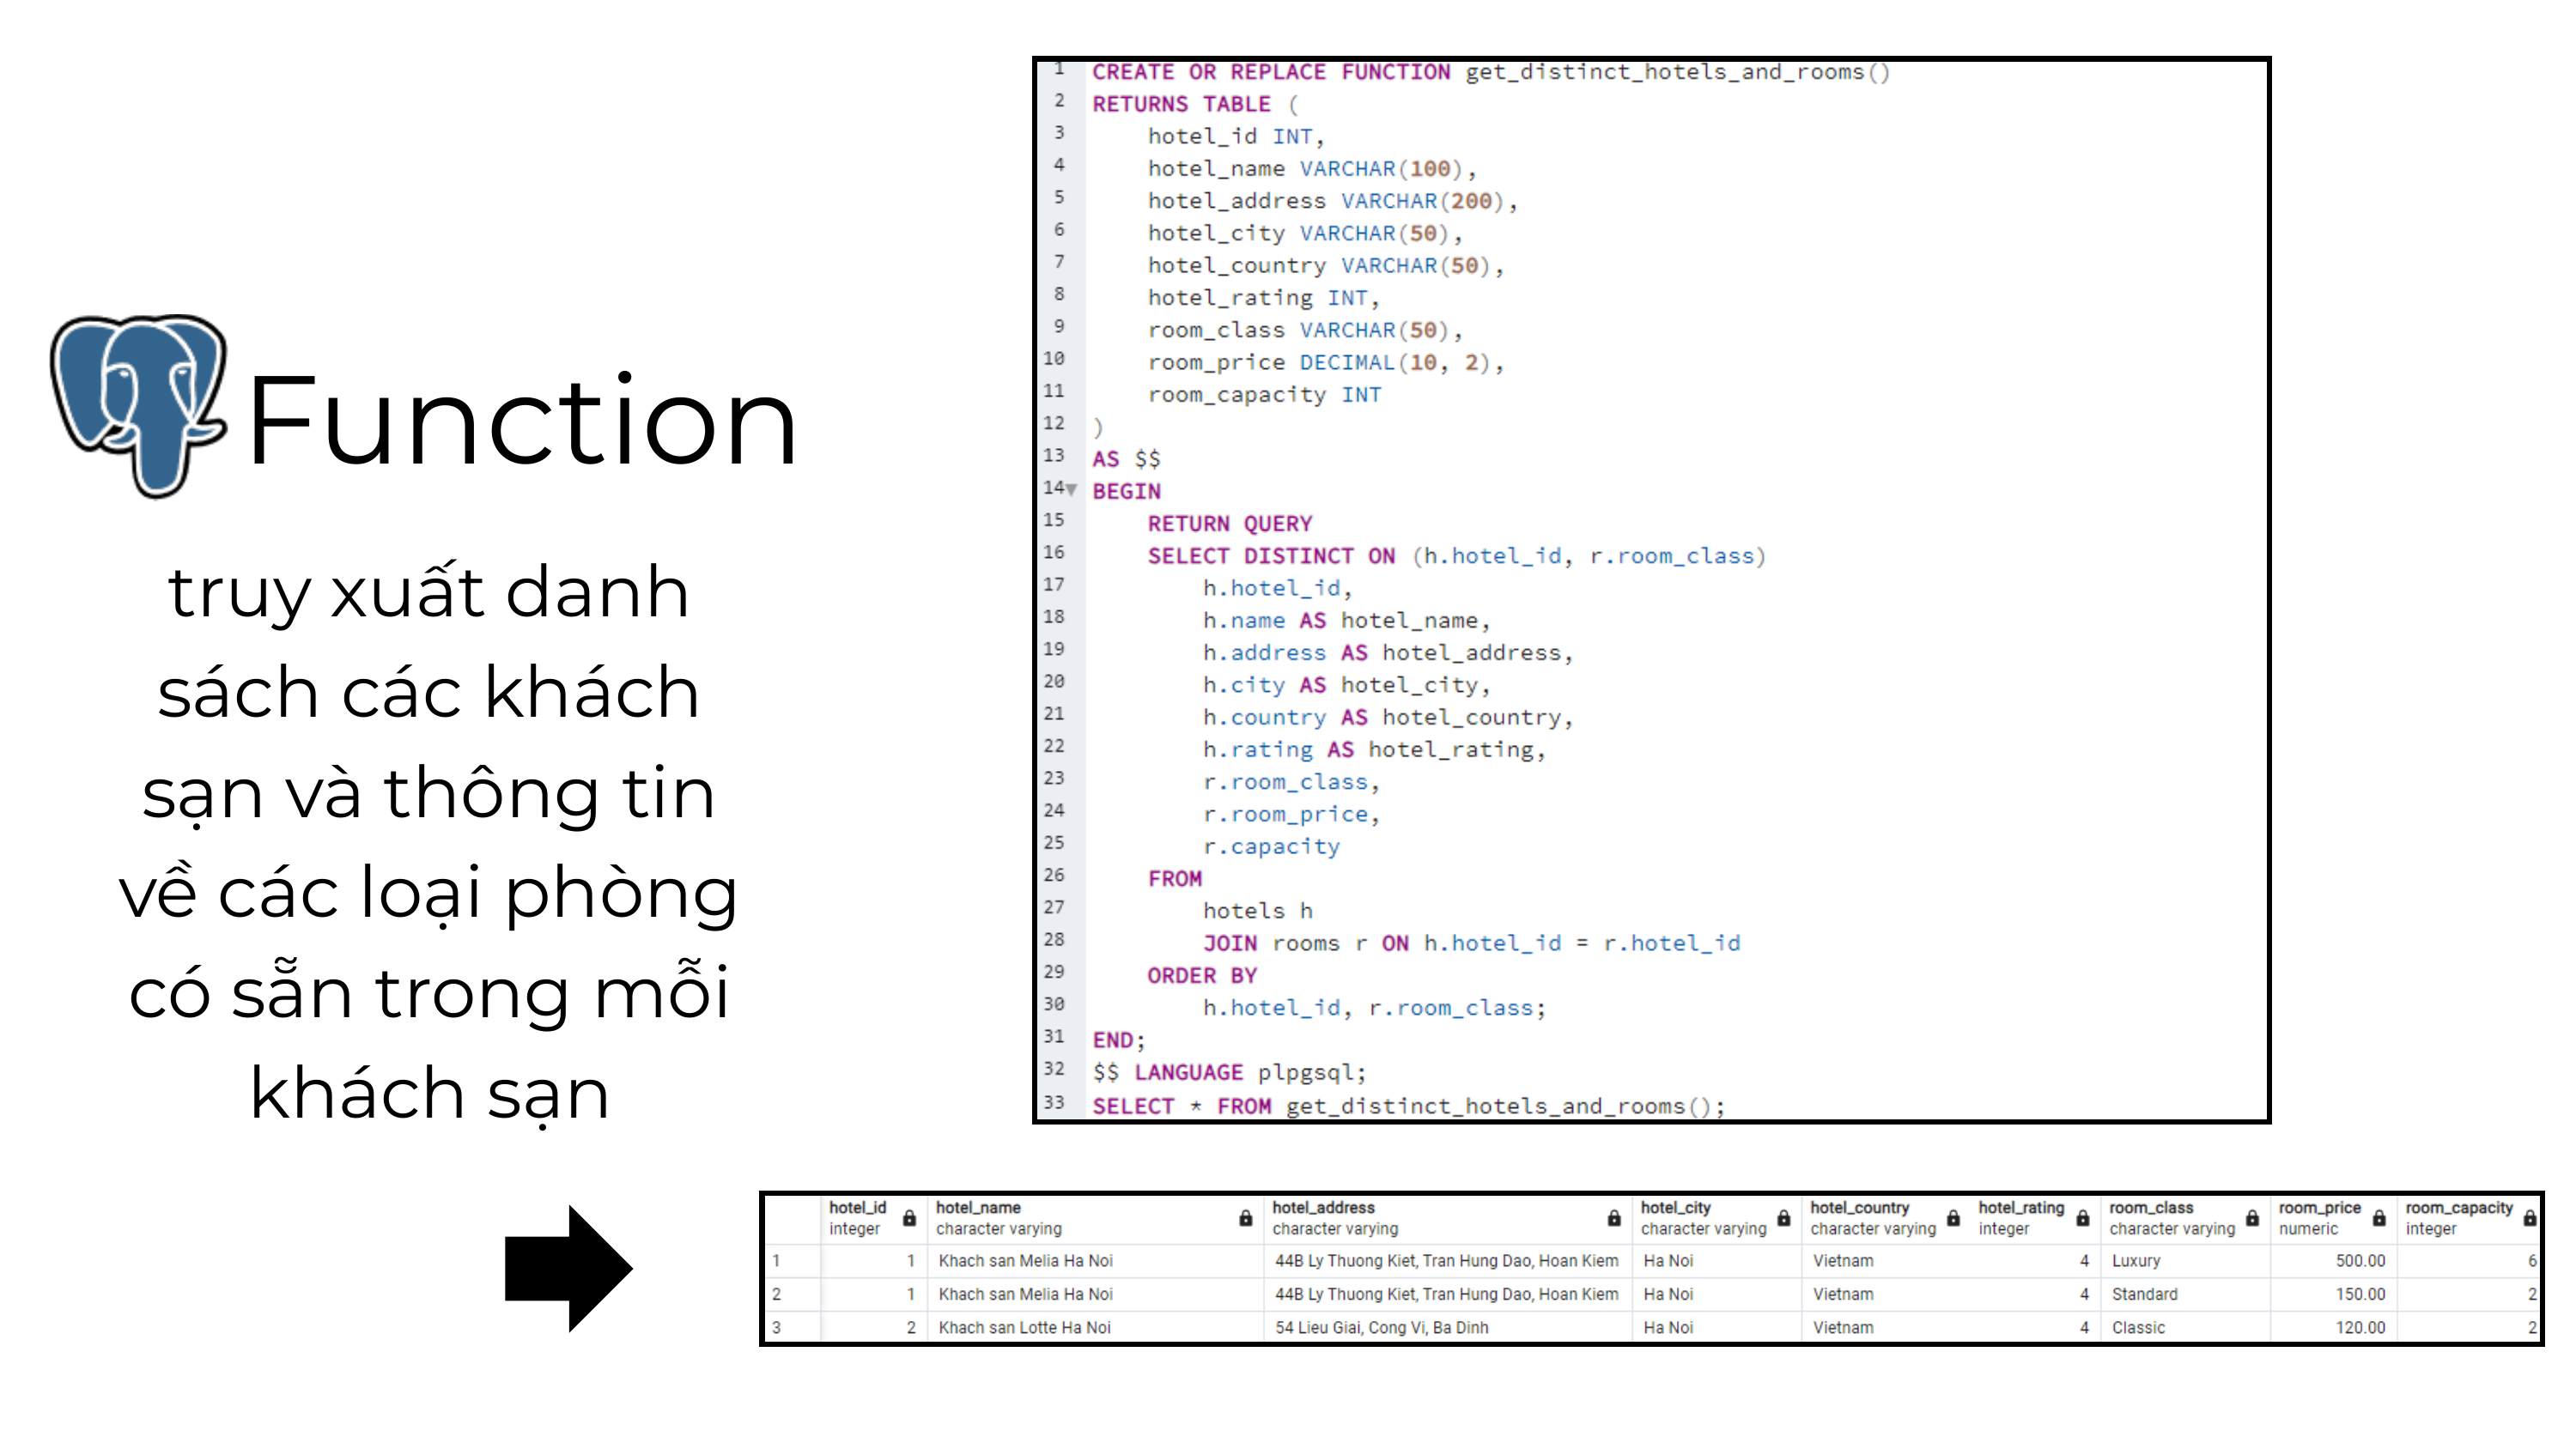

Function

truy xuất danh sách các khách sạn và thông tin về các loại phòng có sẵn trong mỗi khách sạn